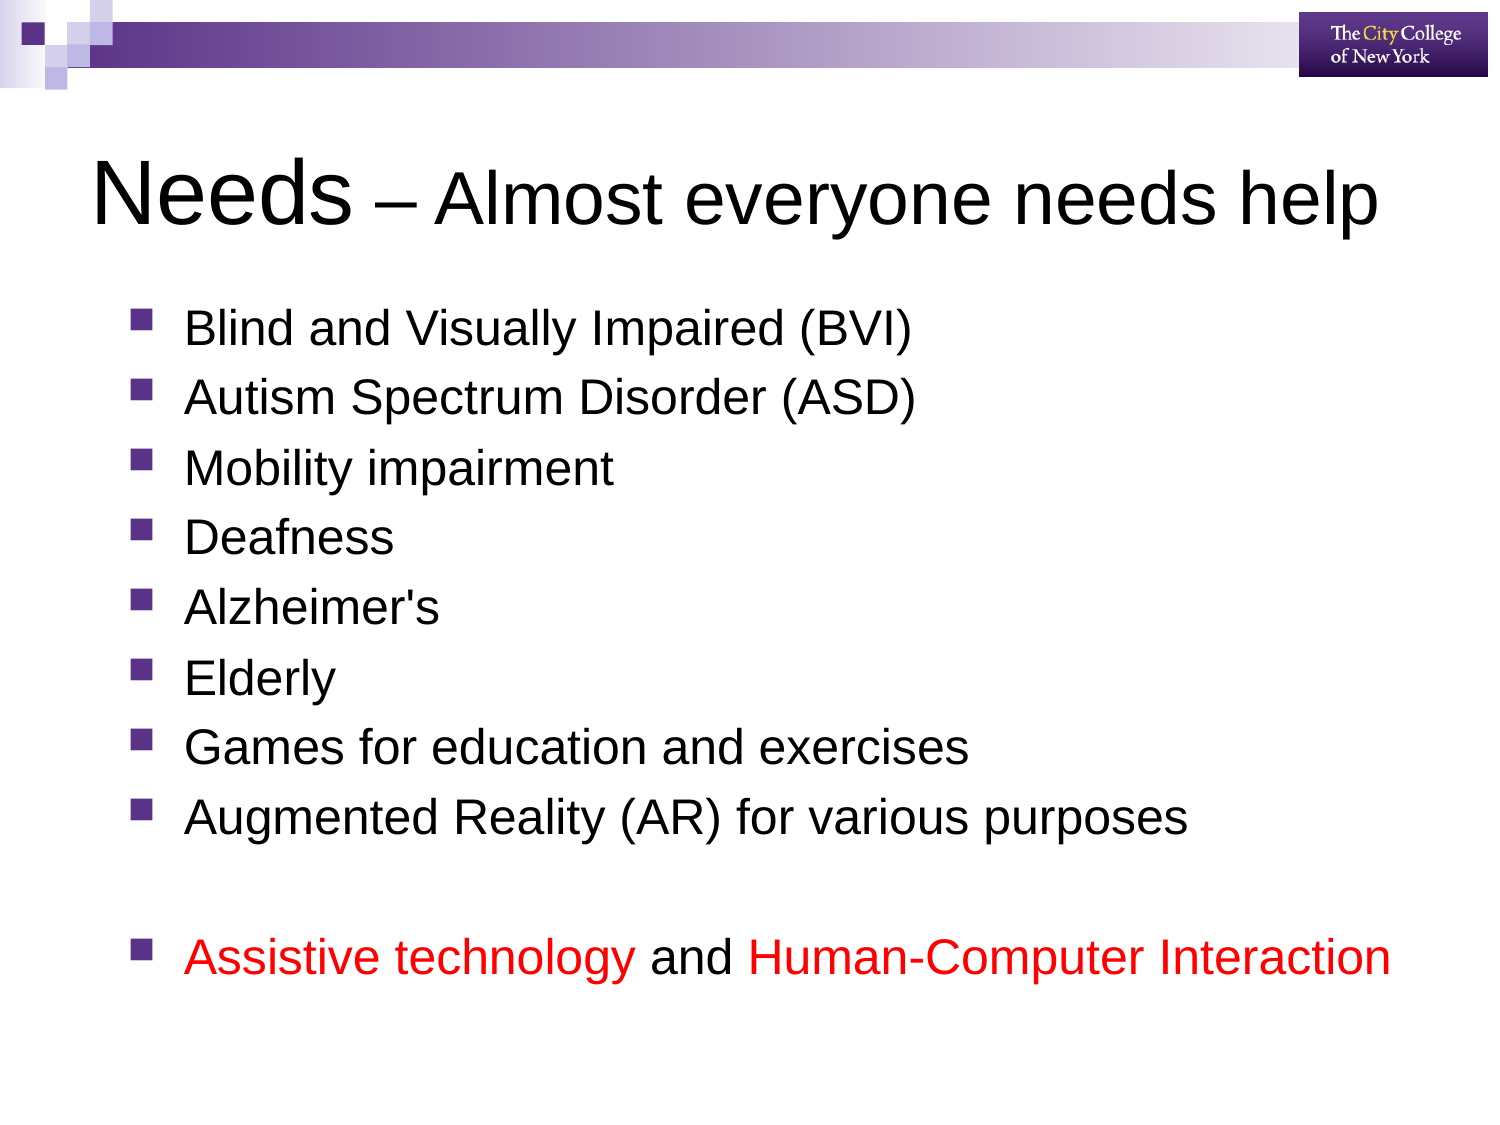

# Needs – Almost everyone needs help
Blind and Visually Impaired (BVI)
Autism Spectrum Disorder (ASD)
Mobility impairment
Deafness
Alzheimer's
Elderly
Games for education and exercises
Augmented Reality (AR) for various purposes

Assistive technology and Human-Computer Interaction